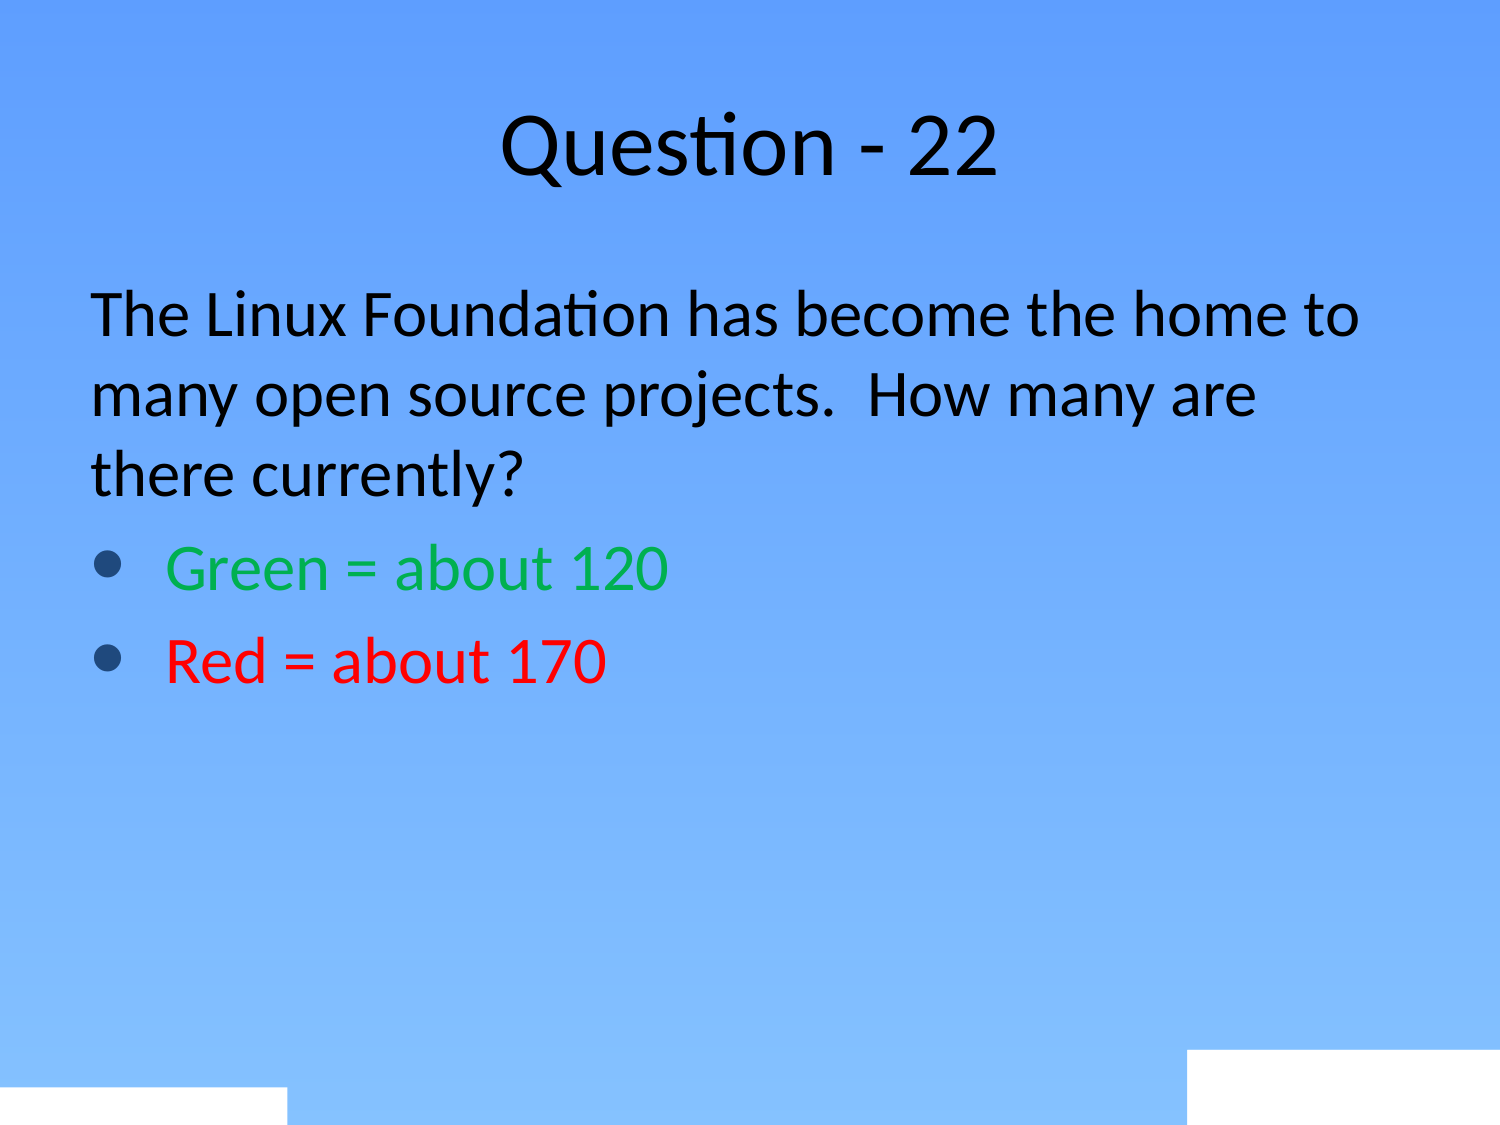

# Question - 22
The Linux Foundation has become the home to many open source projects.  How many are there currently?
Green = about 120
Red = about 170